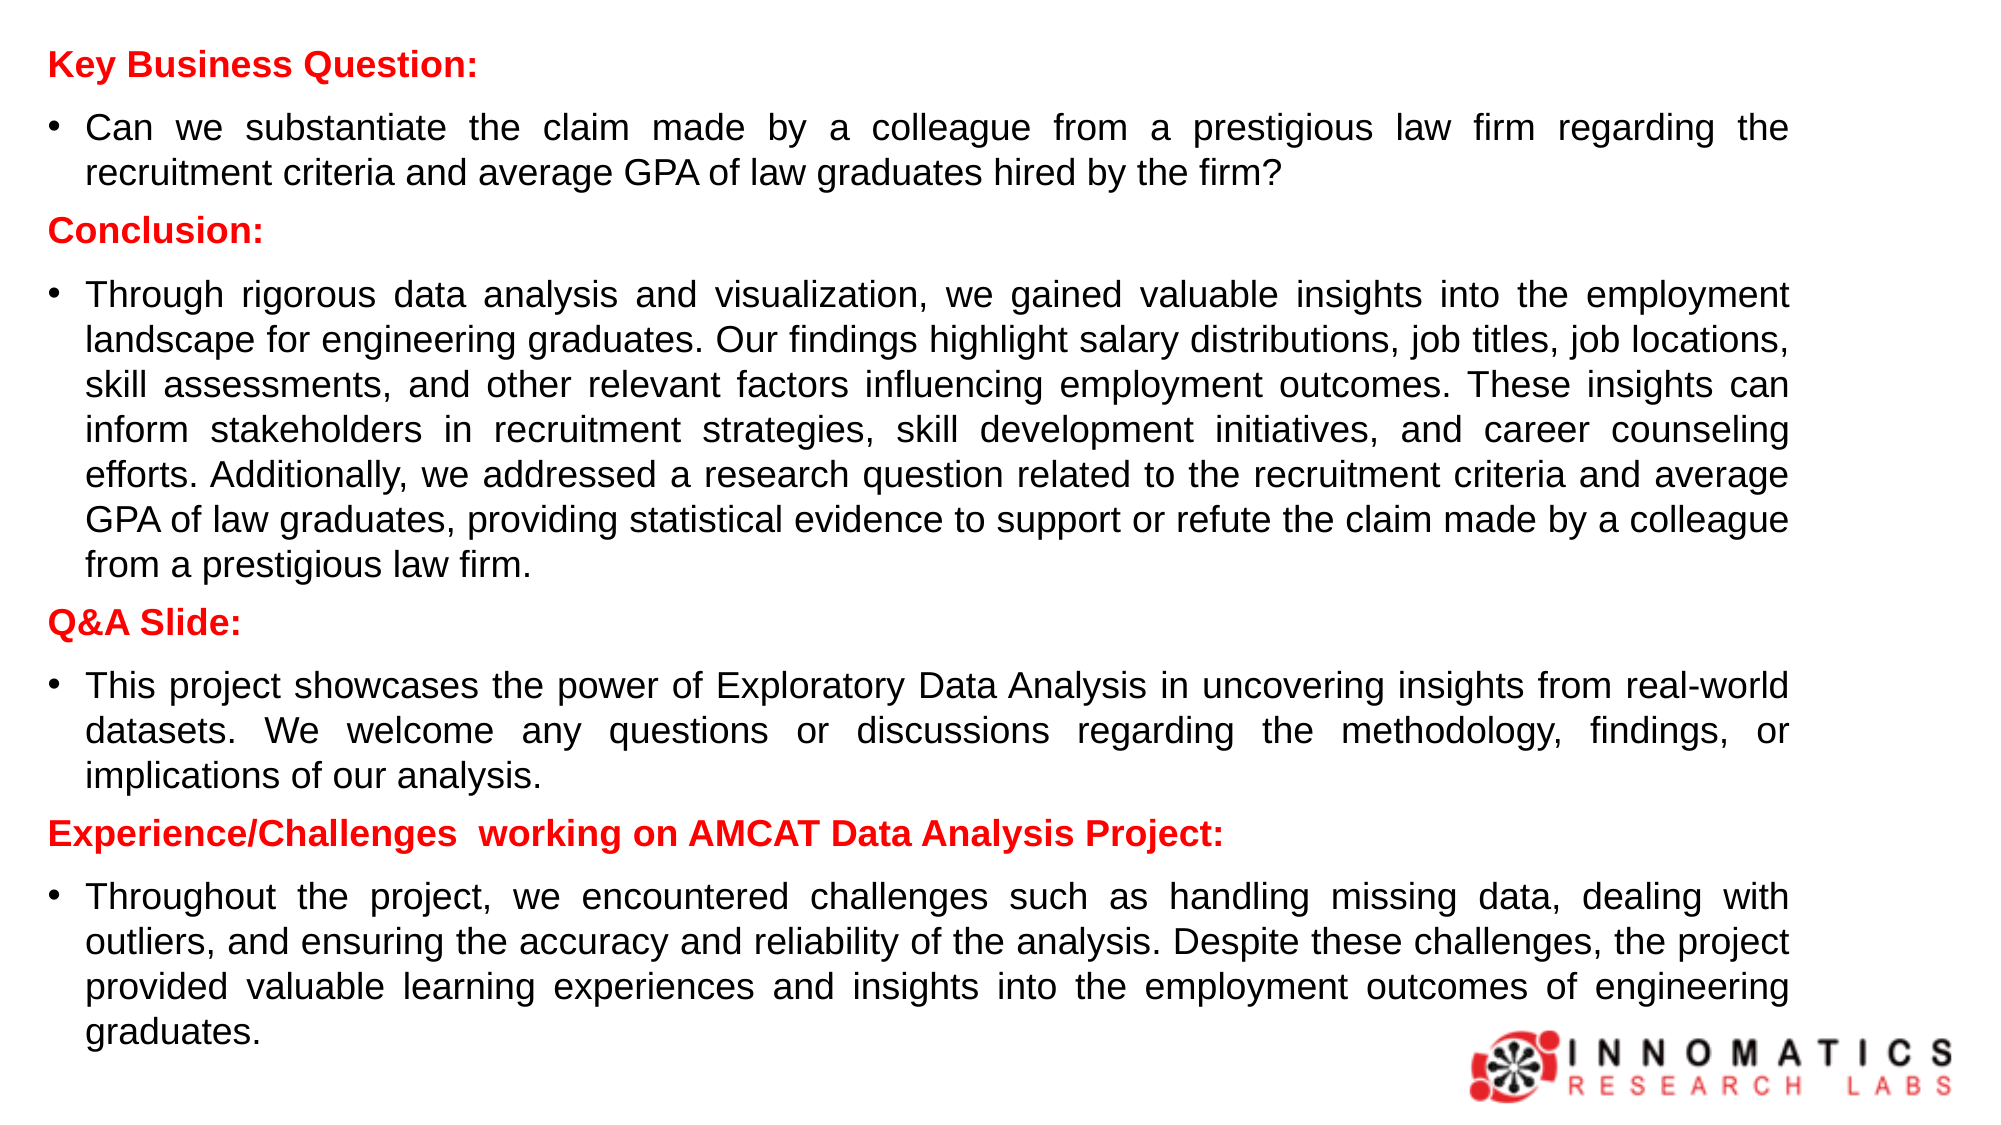

Key Business Question:

Can we substantiate the claim made by a colleague from a prestigious law firm regarding the recruitment criteria and average GPA of law graduates hired by the firm?

Conclusion:

Through rigorous data analysis and visualization, we gained valuable insights into the employment landscape for engineering graduates. Our findings highlight salary distributions, job titles, job locations, skill assessments, and other relevant factors influencing employment outcomes. These insights can inform stakeholders in recruitment strategies, skill development initiatives, and career counseling efforts. Additionally, we addressed a research question related to the recruitment criteria and average GPA of law graduates, providing statistical evidence to support or refute the claim made by a colleague from a prestigious law firm.

Q&A Slide:

This project showcases the power of Exploratory Data Analysis in uncovering insights from real-world datasets. We welcome any questions or discussions regarding the methodology, findings, or implications of our analysis.

Experience/Challenges  working on AMCAT Data Analysis Project:

Throughout the project, we encountered challenges such as handling missing data, dealing with outliers, and ensuring the accuracy and reliability of the analysis. Despite these challenges, the project provided valuable learning experiences and insights into the employment outcomes of engineering graduates.